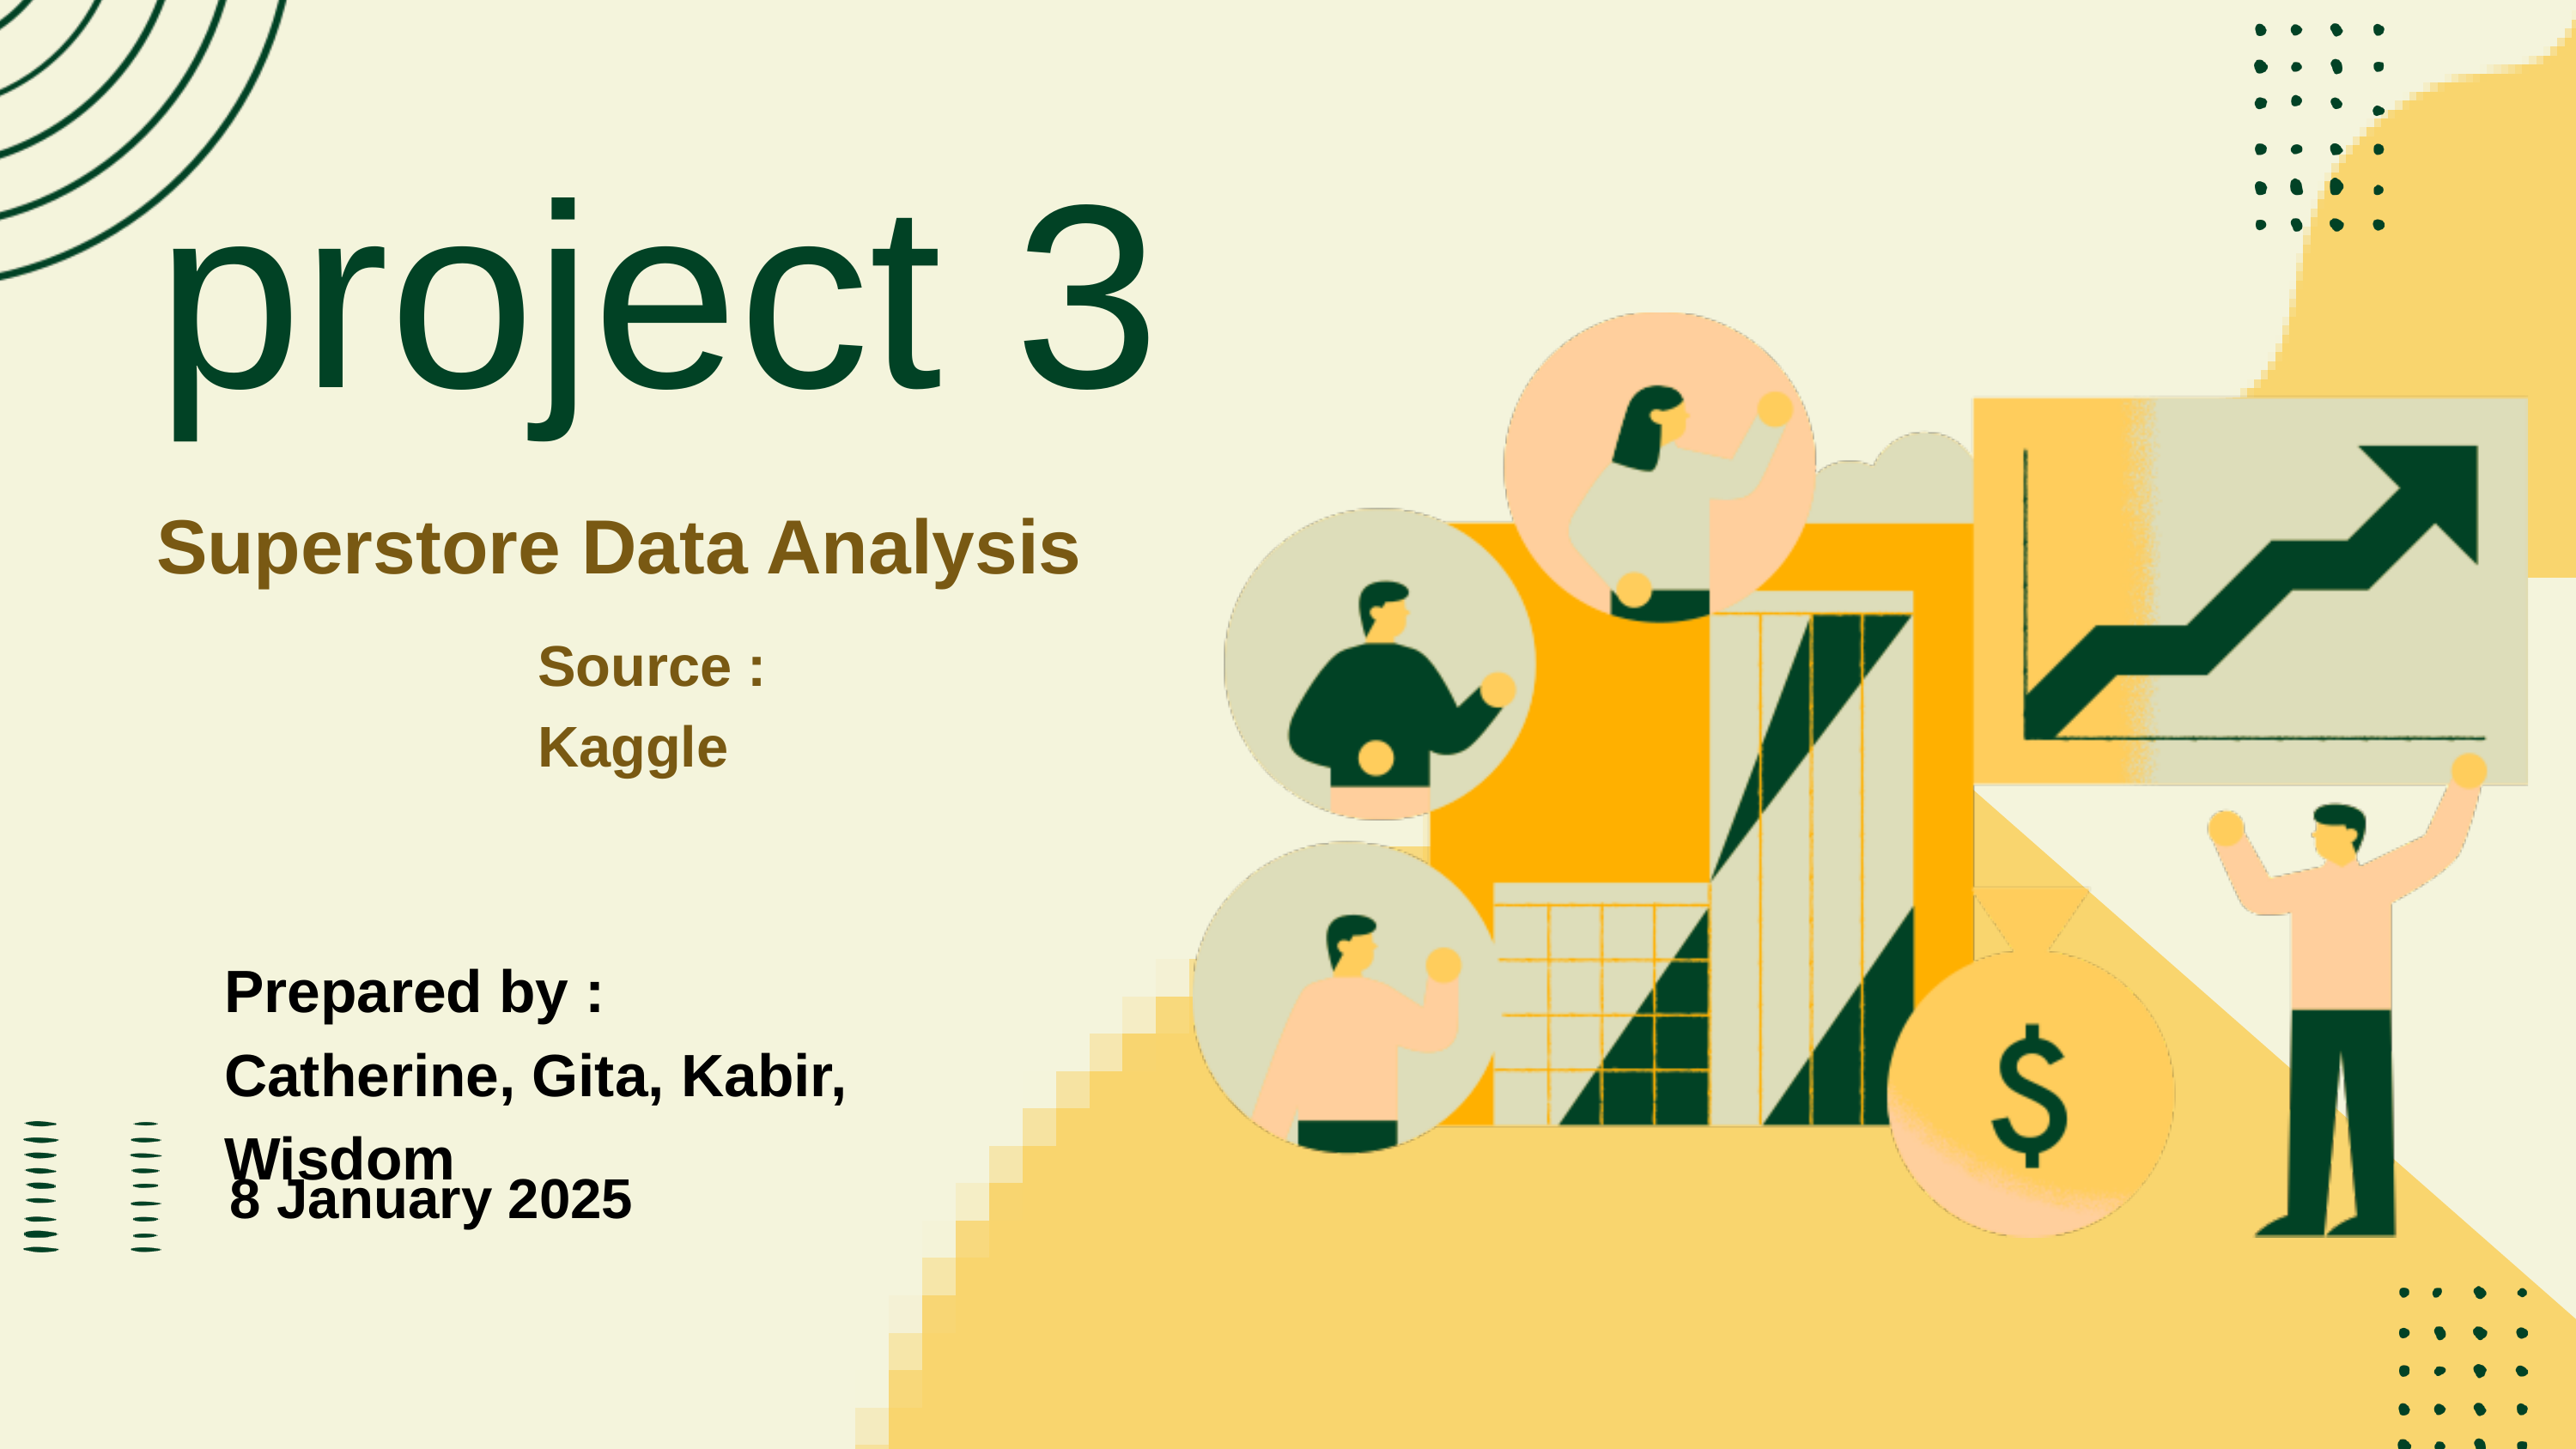

project 3

Superstore Data Analysis
Source : Kaggle
Prepared by :
Catherine, Gita, Kabir, Wisdom

8 January 2025